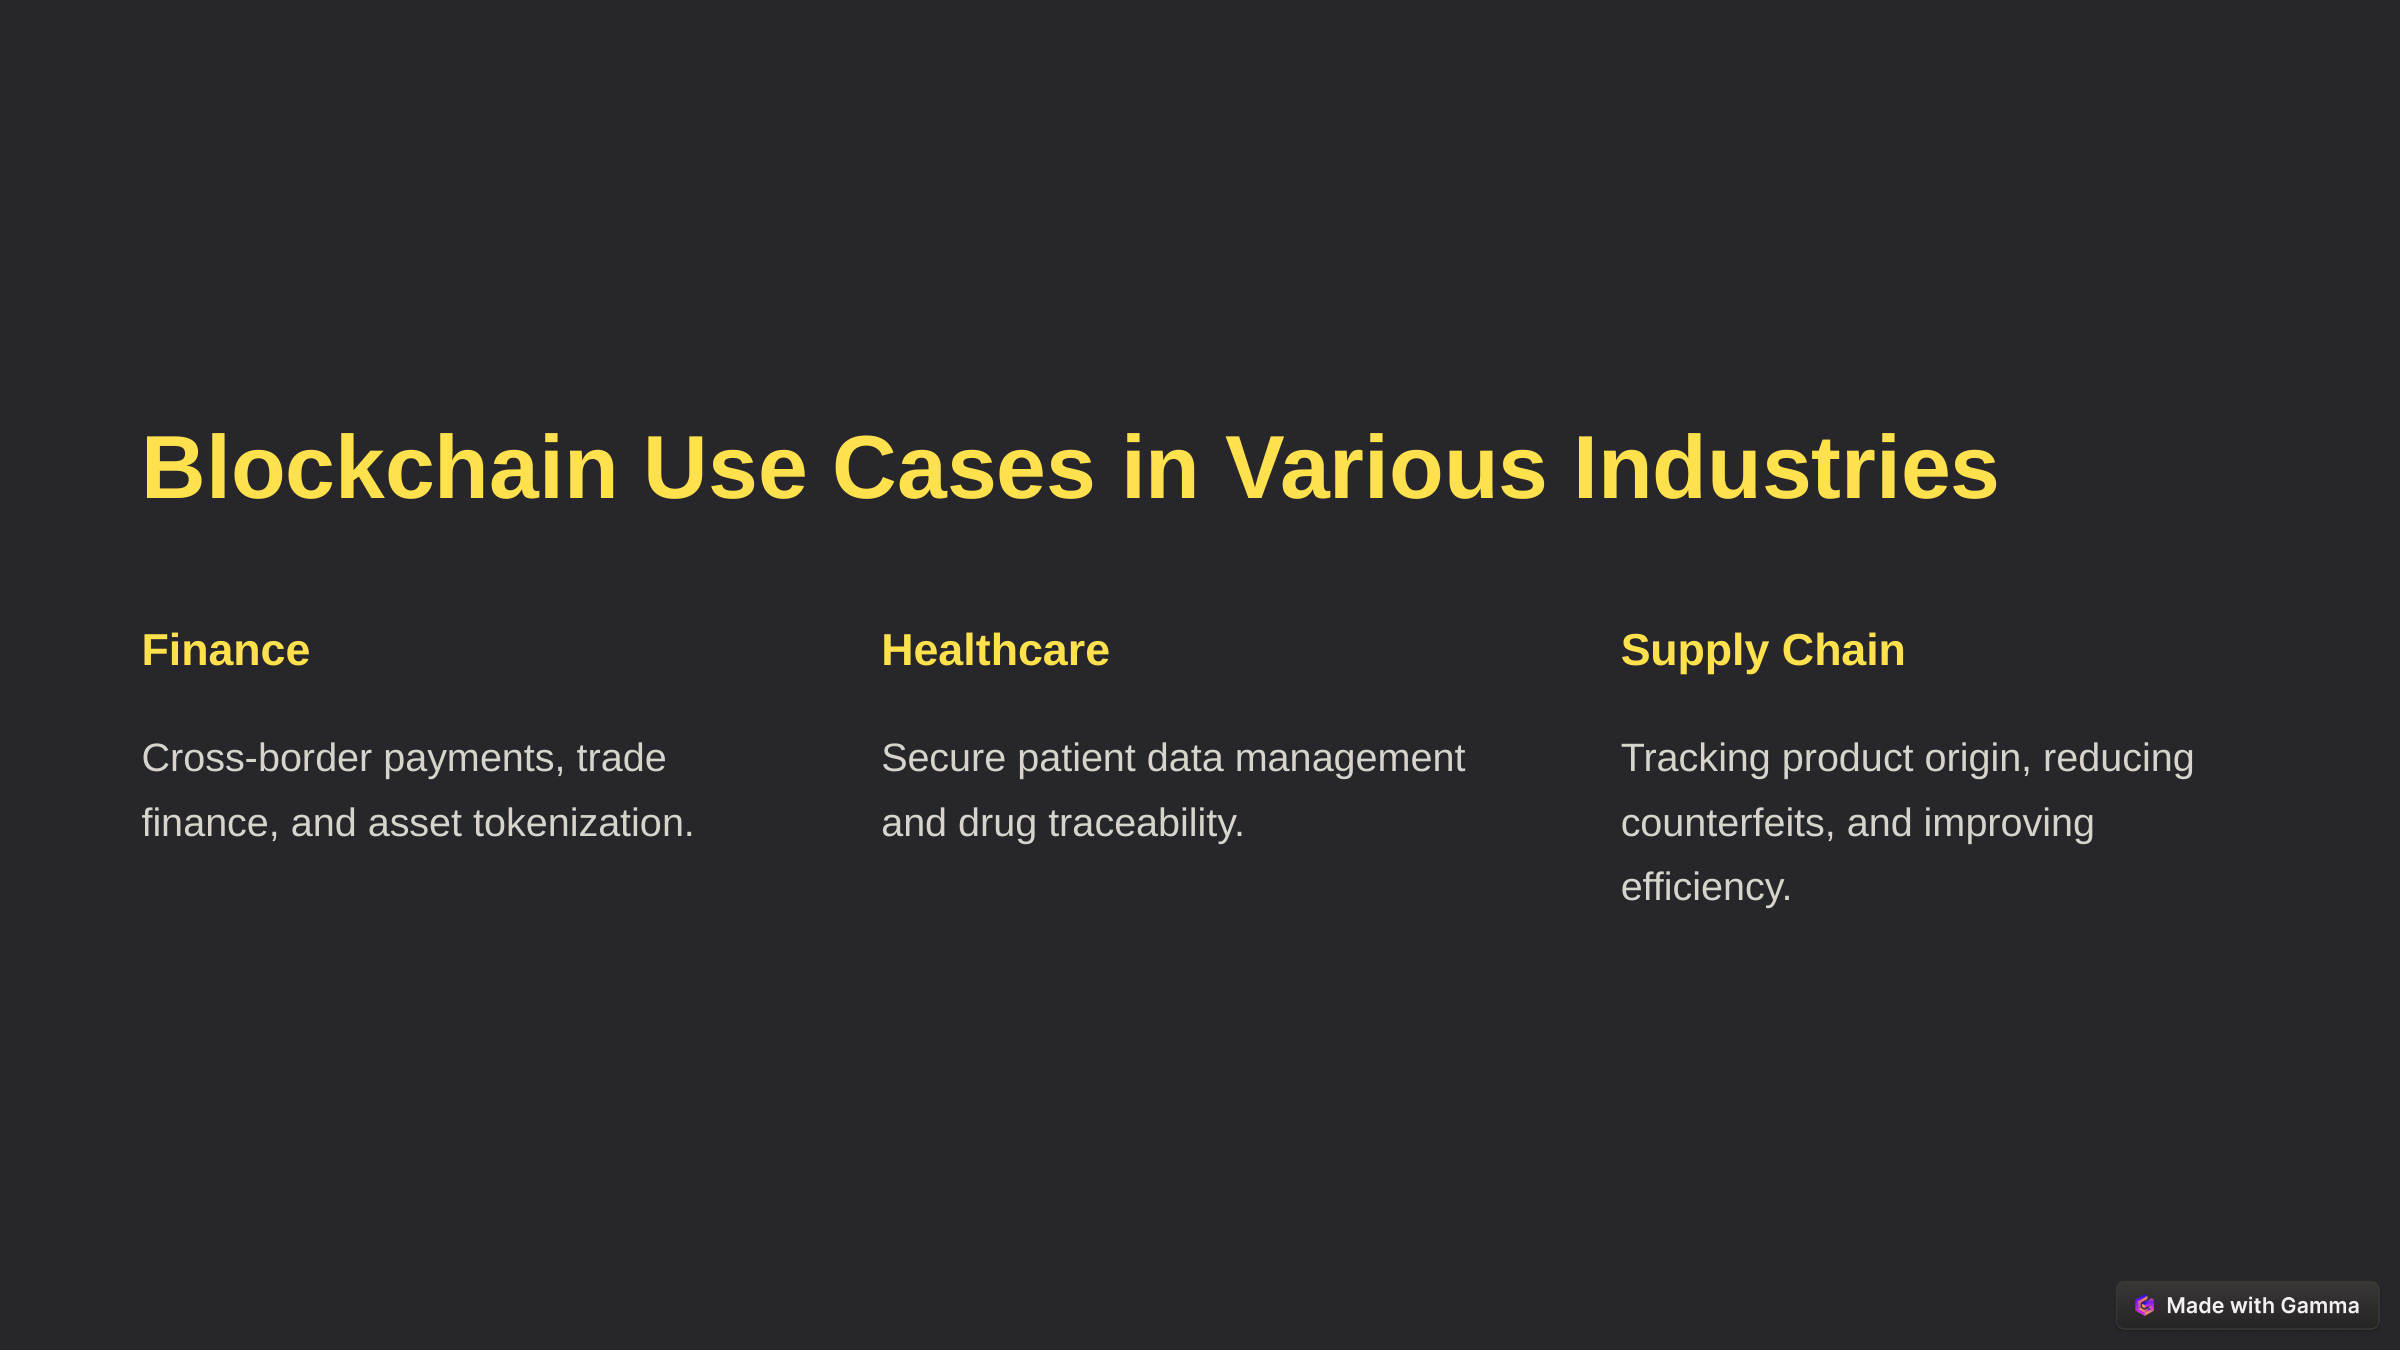

Blockchain Use Cases in Various Industries
Finance
Healthcare
Supply Chain
Cross-border payments, trade finance, and asset tokenization.
Secure patient data management and drug traceability.
Tracking product origin, reducing counterfeits, and improving efficiency.